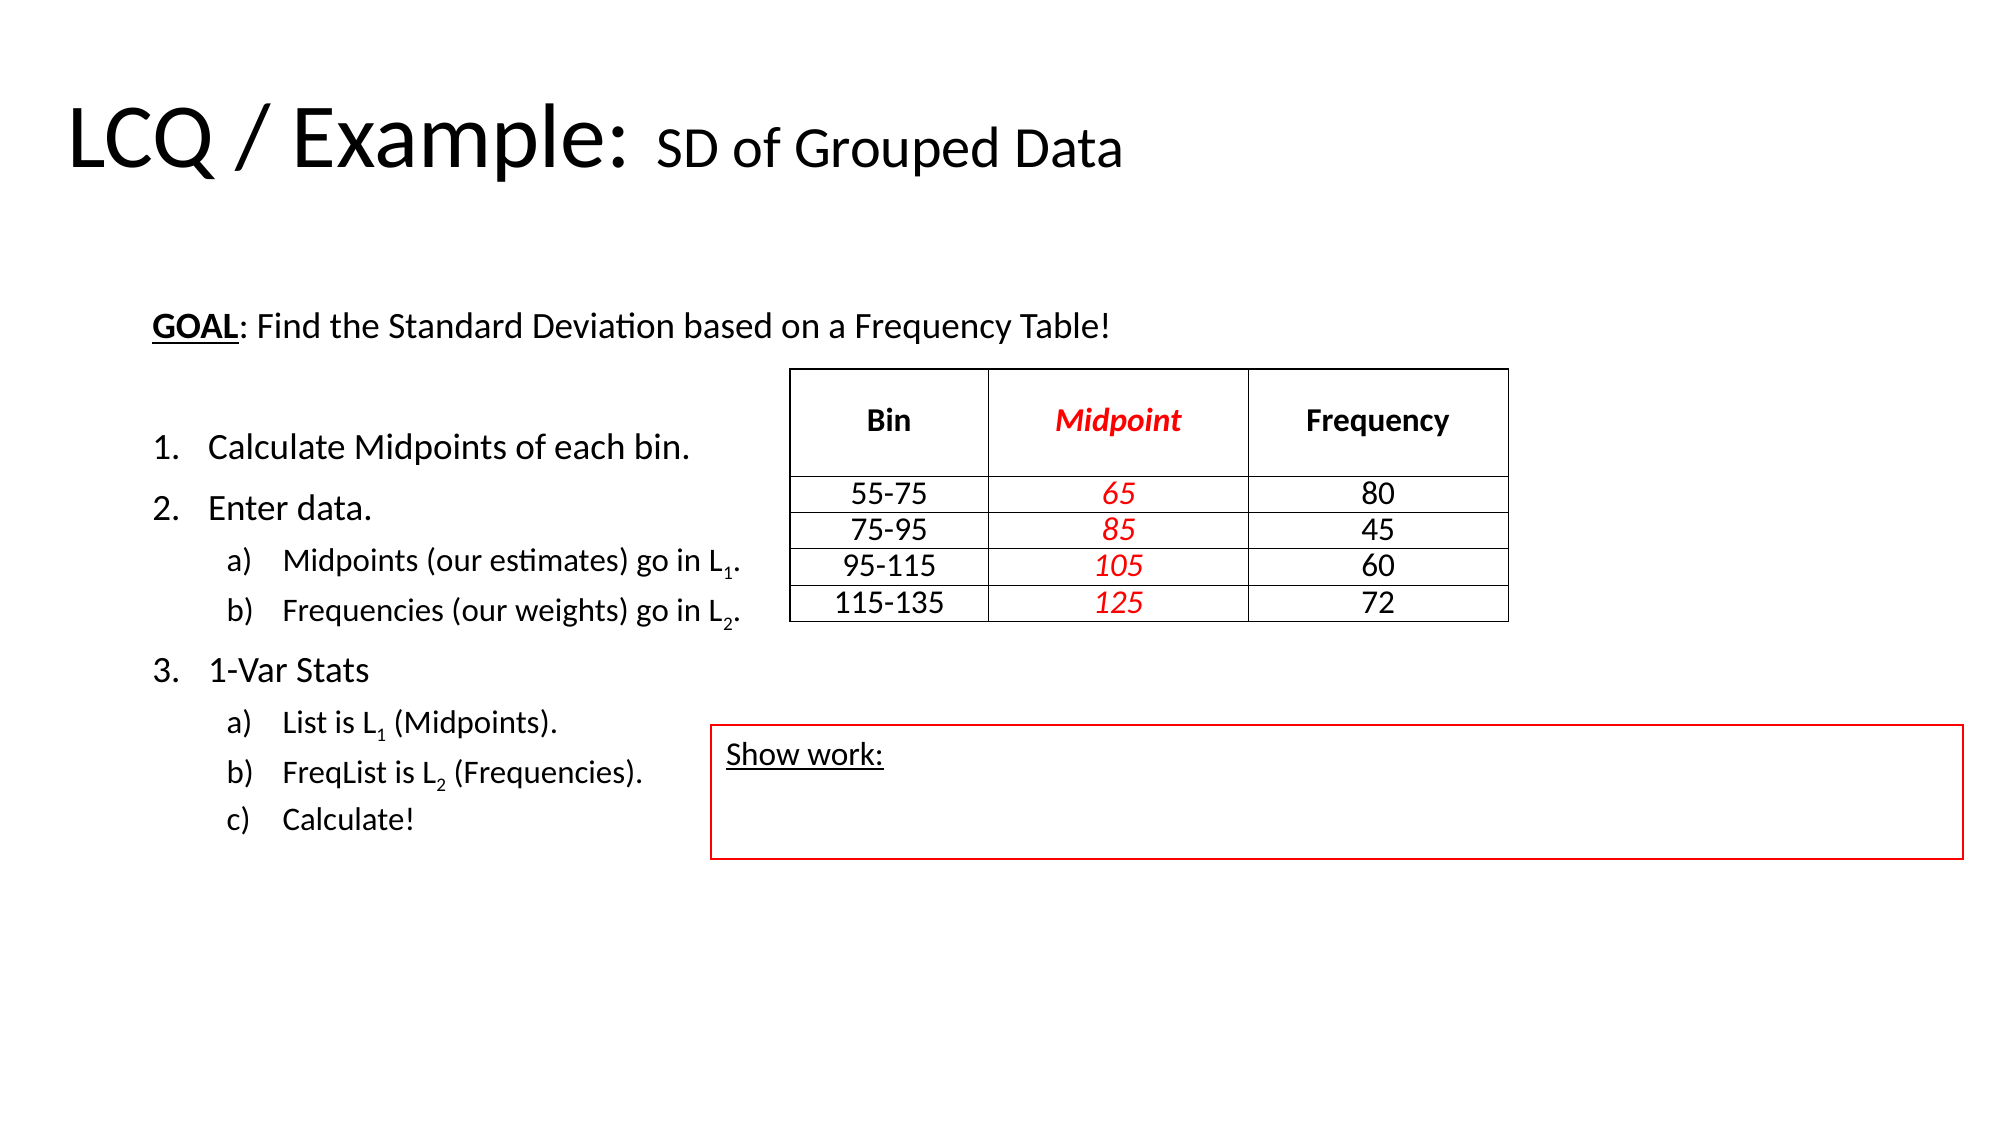

# LCQ / Example: SD of Grouped Data
GOAL: Find the Standard Deviation based on a Frequency Table!

Calculate Midpoints of each bin.
Enter data.
Midpoints (our estimates) go in L1.
Frequencies (our weights) go in L2.
1-Var Stats
List is L1 (Midpoints).
FreqList is L2 (Frequencies).
Calculate!

| Bin | Midpoint | Frequency |
| --- | --- | --- |
| 55-75 | 65 | 80 |
| 75-95 | 85 | 45 |
| 95-115 | 105 | 60 |
| 115-135 | 125 | 72 |
Show work: